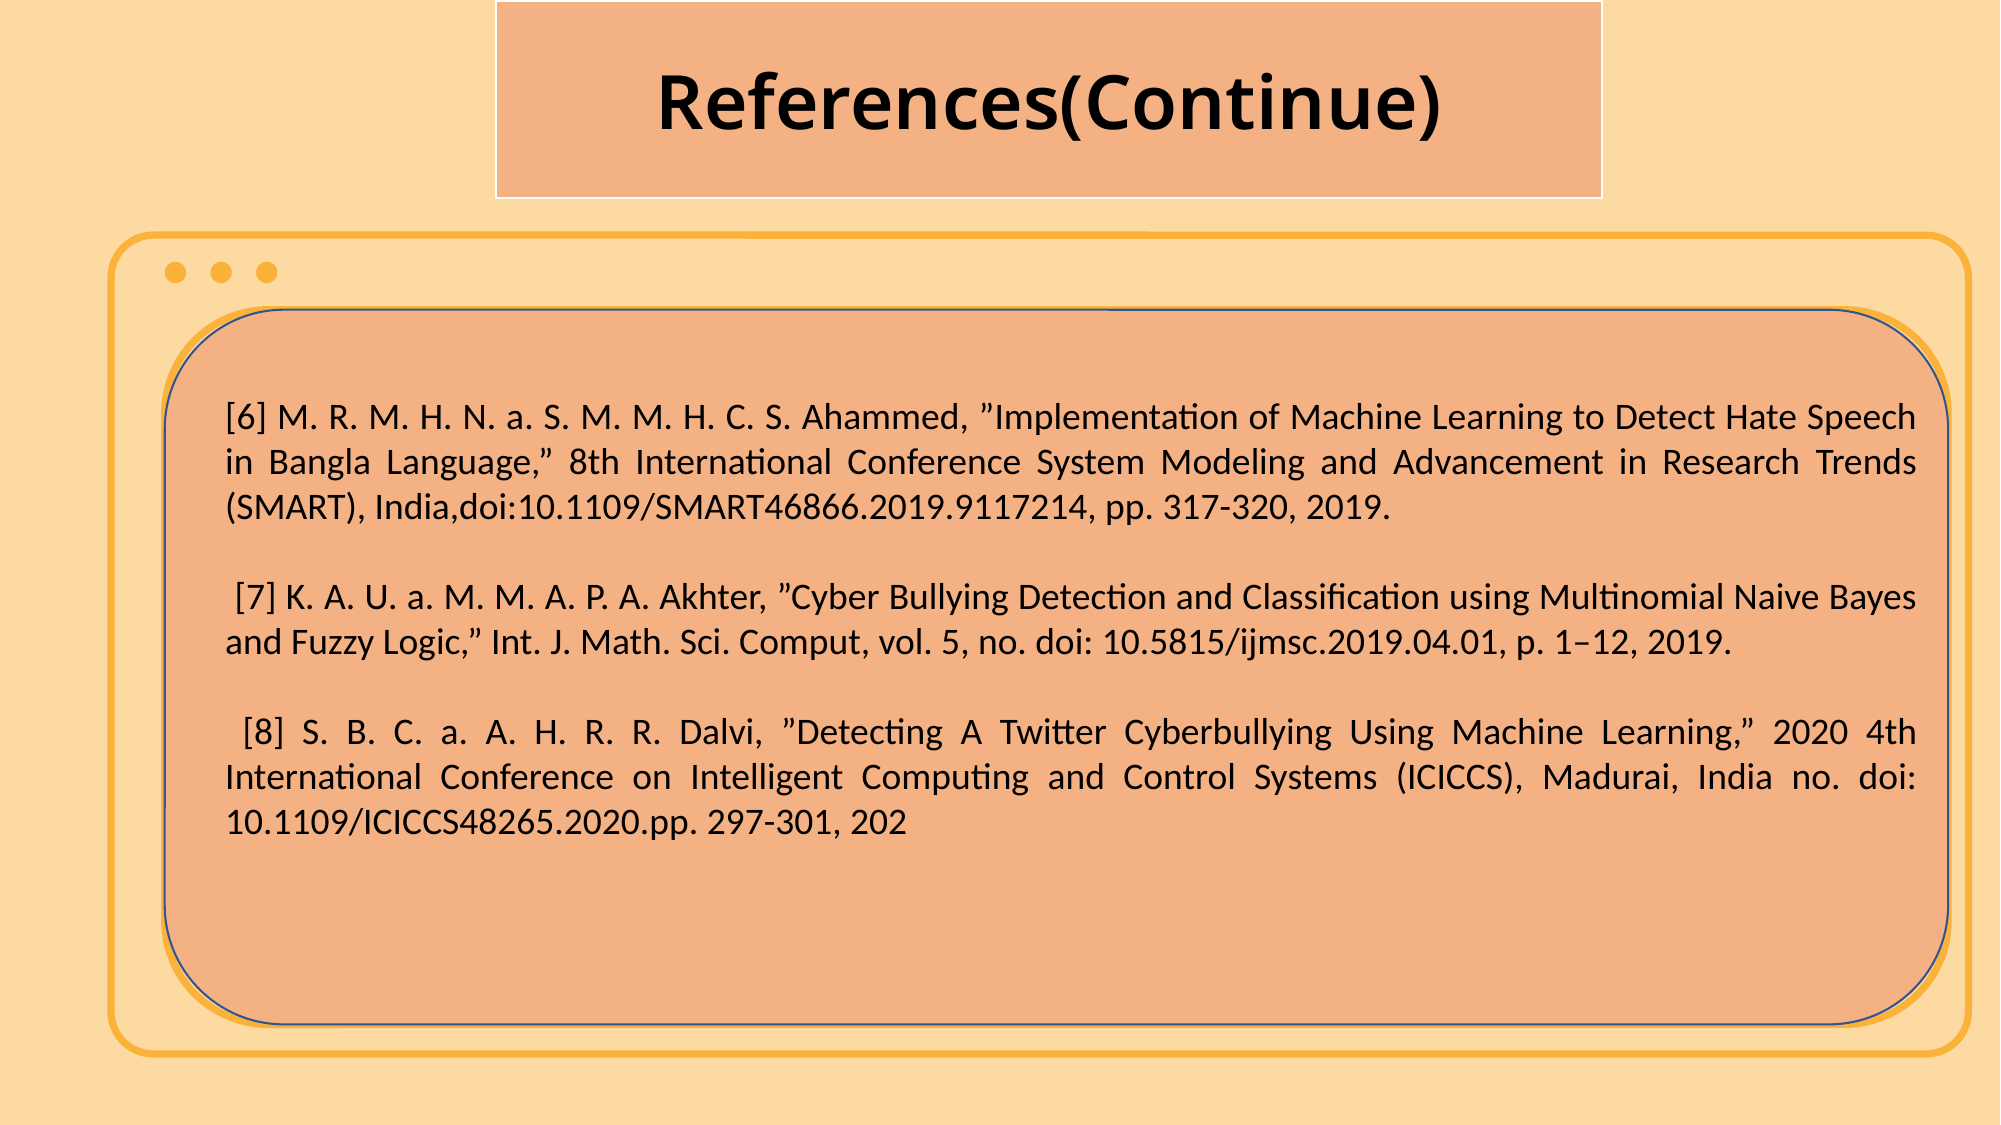

References(Continue)

[6] M. R. M. H. N. a. S. M. M. H. C. S. Ahammed, ”Implementation of Machine Learning to Detect Hate Speech in Bangla Language,” 8th International Conference System Modeling and Advancement in Research Trends (SMART), India,doi:10.1109/SMART46866.2019.9117214, pp. 317-320, 2019.

 [7] K. A. U. a. M. M. A. P. A. Akhter, ”Cyber Bullying Detection and Classification using Multinomial Naive Bayes and Fuzzy Logic,” Int. J. Math. Sci. Comput, vol. 5, no. doi: 10.5815/ijmsc.2019.04.01, p. 1–12, 2019.

 [8] S. B. C. a. A. H. R. R. Dalvi, ”Detecting A Twitter Cyberbullying Using Machine Learning,” 2020 4th International Conference on Intelligent Computing and Control Systems (ICICCS), Madurai, India no. doi: 10.1109/ICICCS48265.2020.pp. 297-301, 202